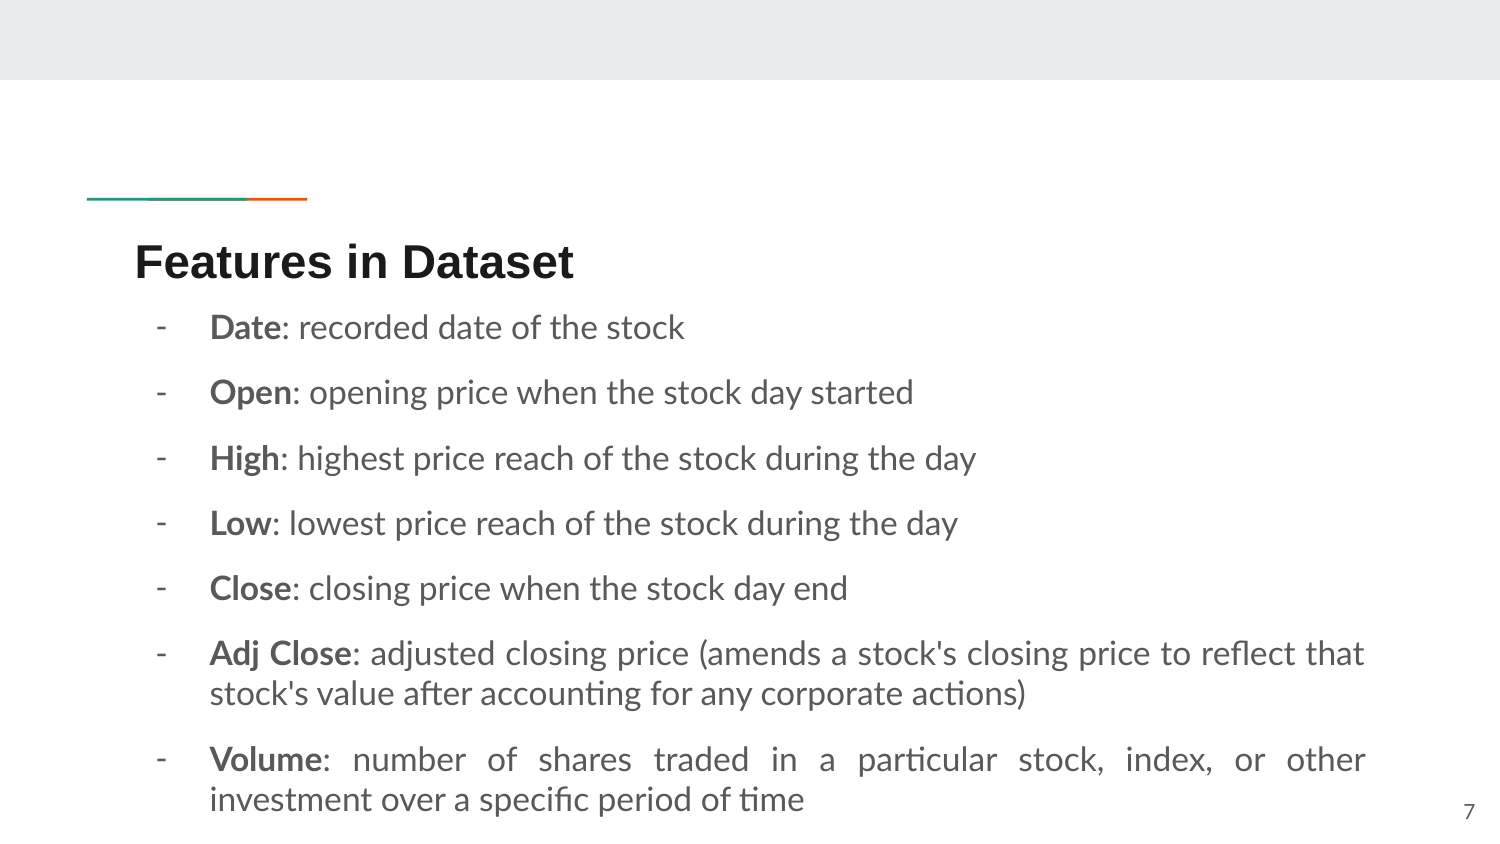

# Features in Dataset
Date: recorded date of the stock
Open: opening price when the stock day started
High: highest price reach of the stock during the day
Low: lowest price reach of the stock during the day
Close: closing price when the stock day end
Adj Close: adjusted closing price (amends a stock's closing price to reflect that stock's value after accounting for any corporate actions)
Volume: number of shares traded in a particular stock, index, or other investment over a specific period of time
7